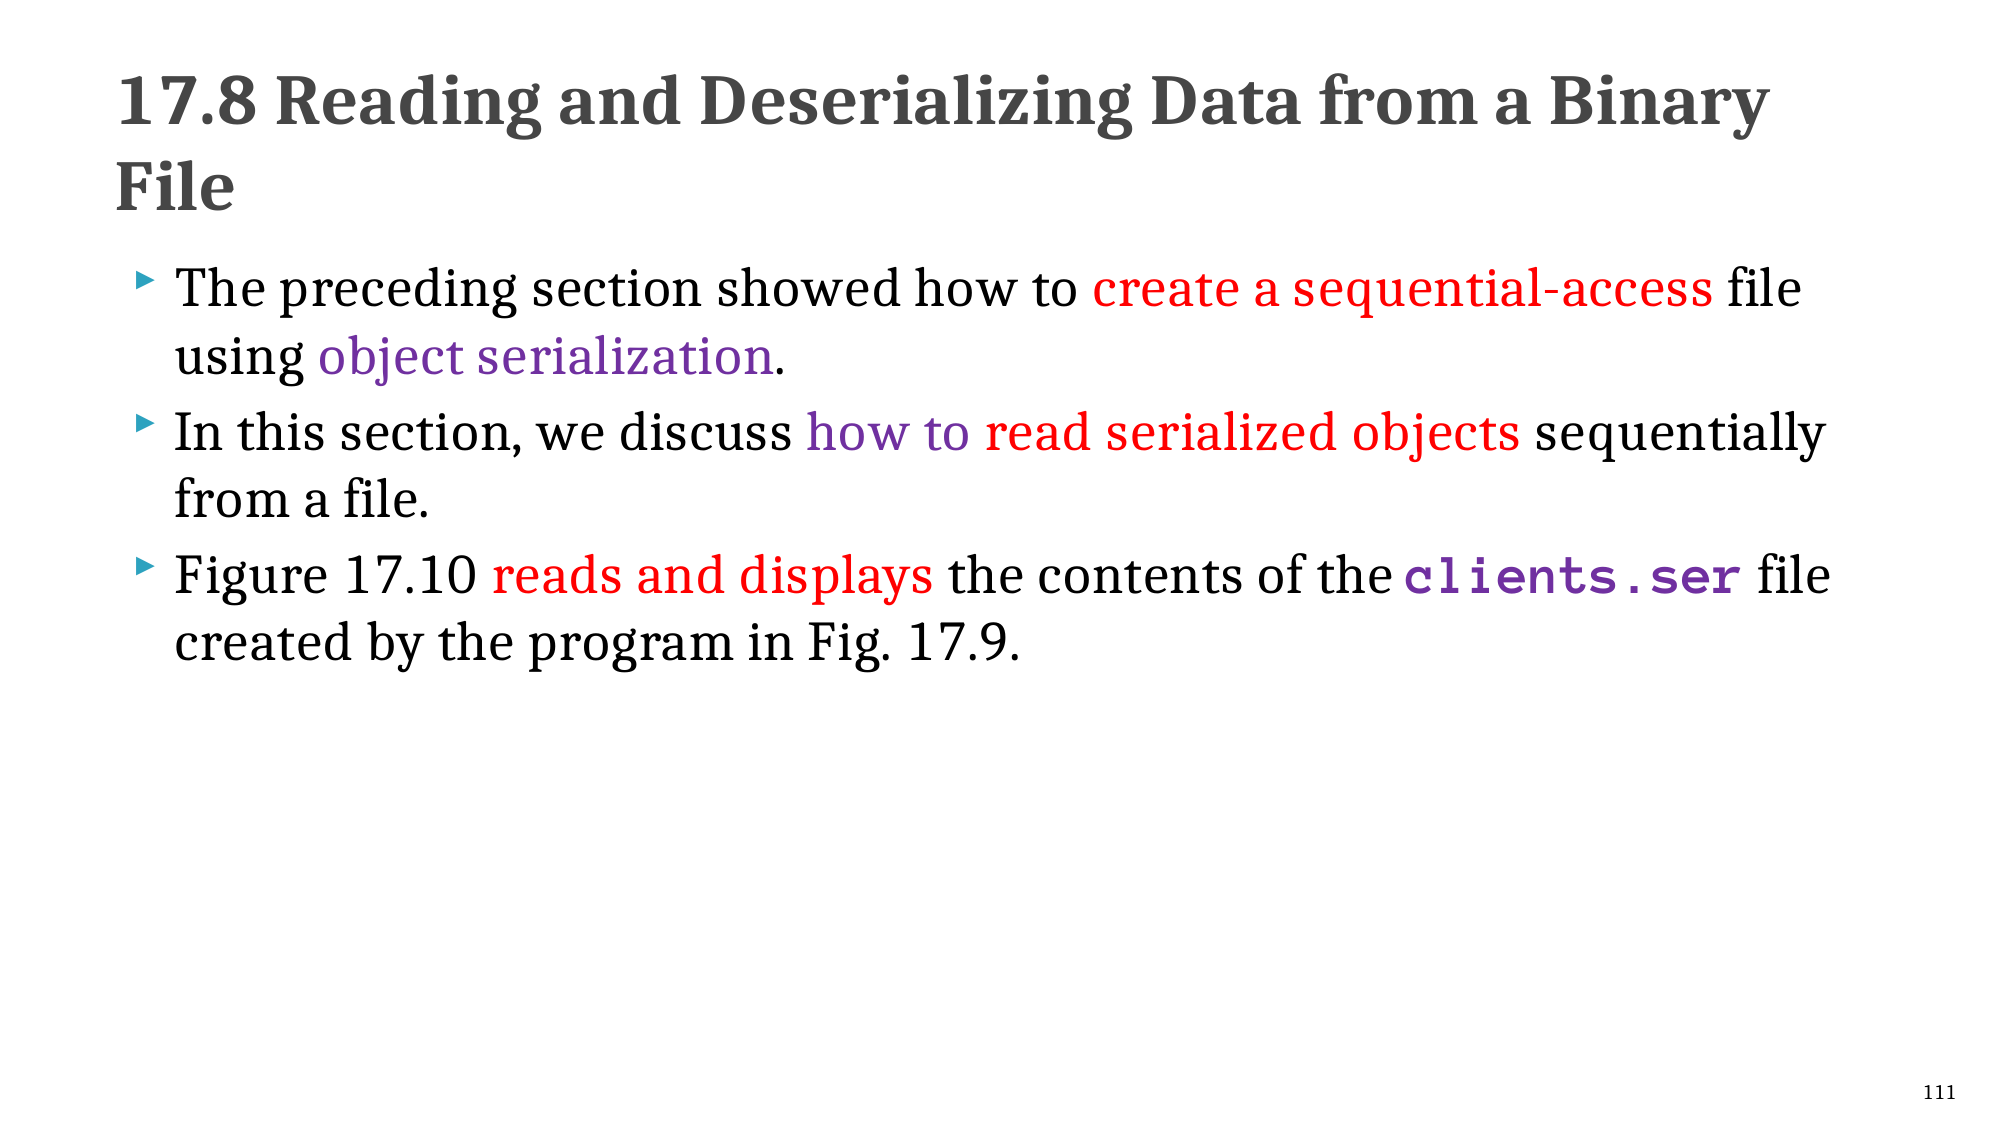

# 17.8 Reading and Deserializing Data from a Binary File
The preceding section showed how to create a sequential-access file using object serialization.
In this section, we discuss how to read serialized objects sequentially from a file.
Figure 17.10 reads and displays the contents of the clients.ser file created by the program in Fig. 17.9.
111